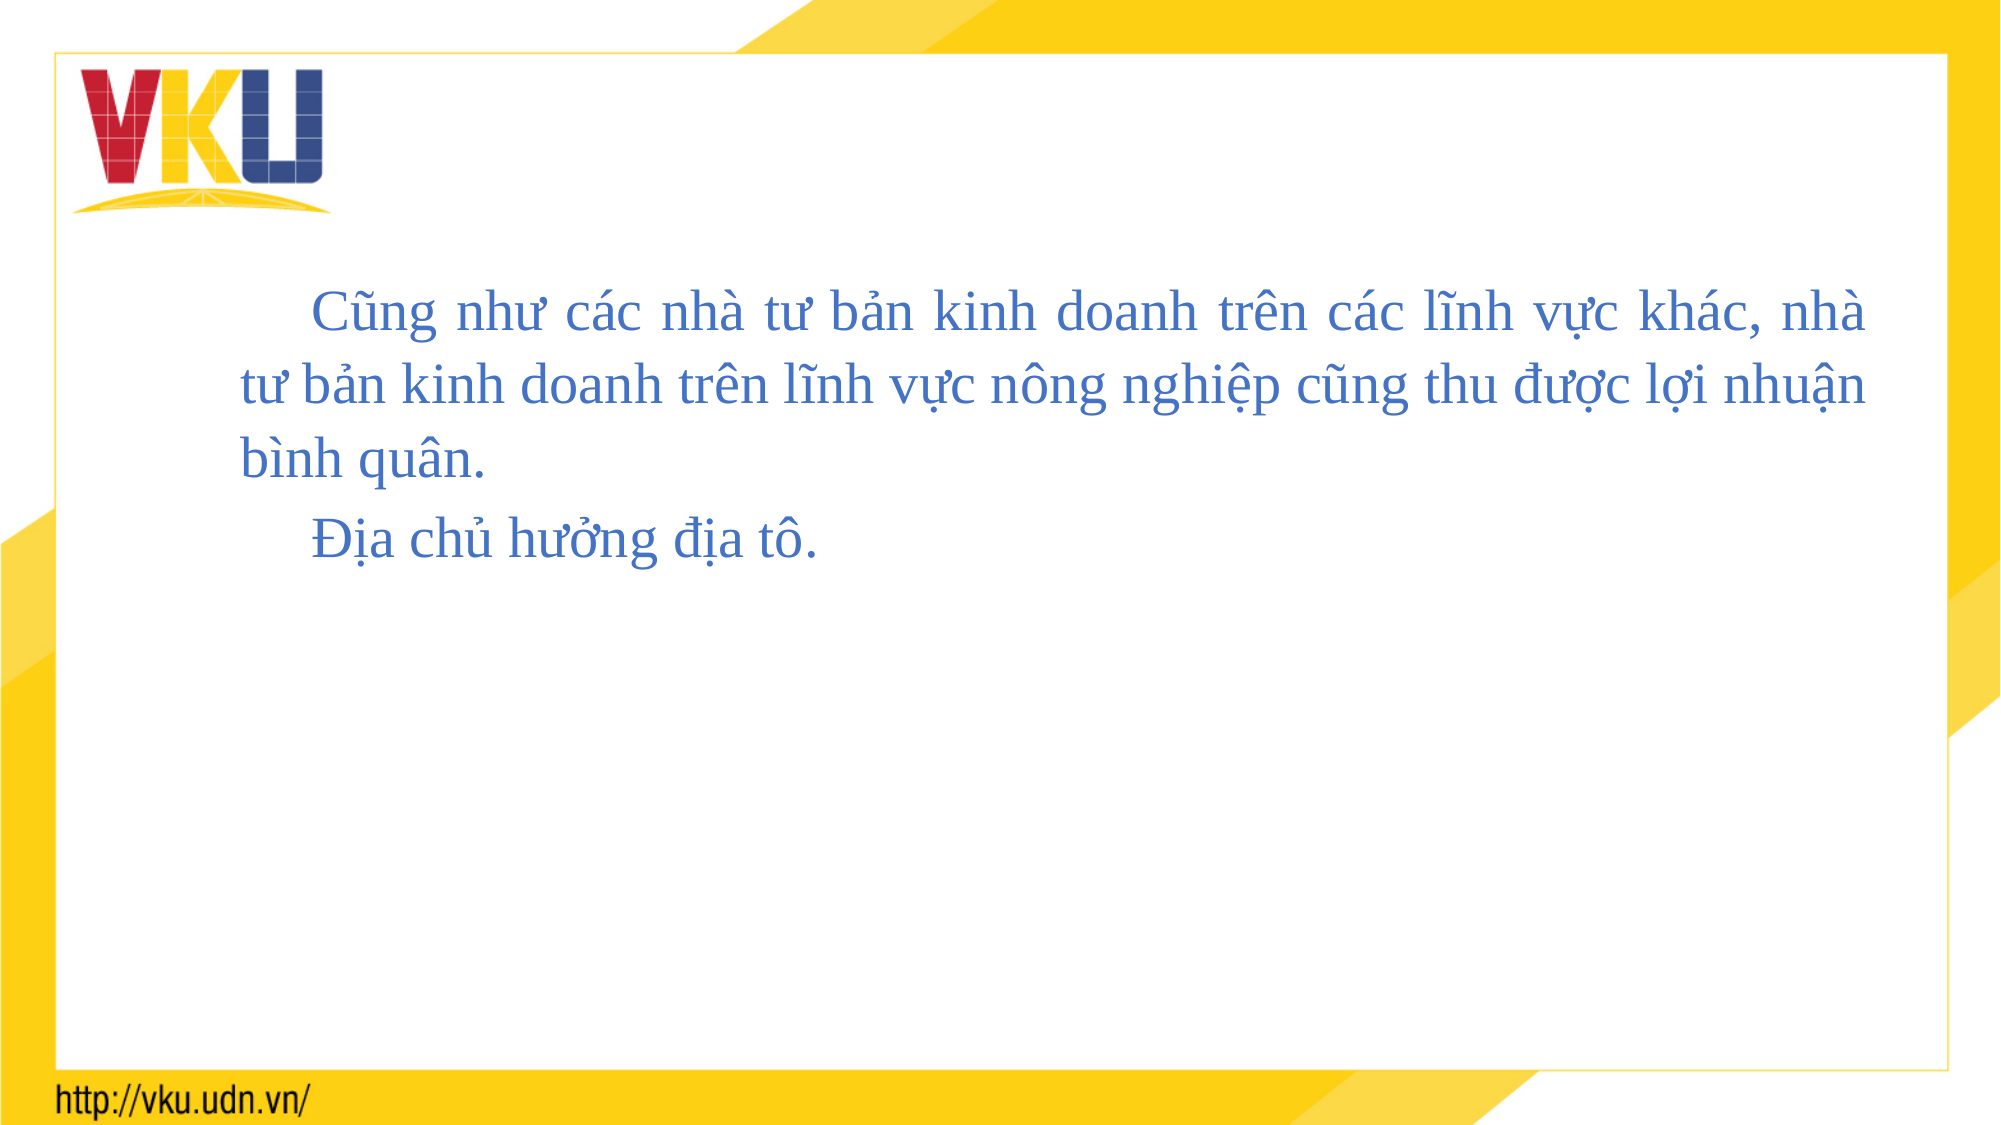

Cũng như các nhà tư bản kinh doanh trên các lĩnh vực khác, nhà tư bản kinh doanh trên lĩnh vực nông nghiệp cũng thu được lợi nhuận bình quân.
Địa chủ hưởng địa tô.